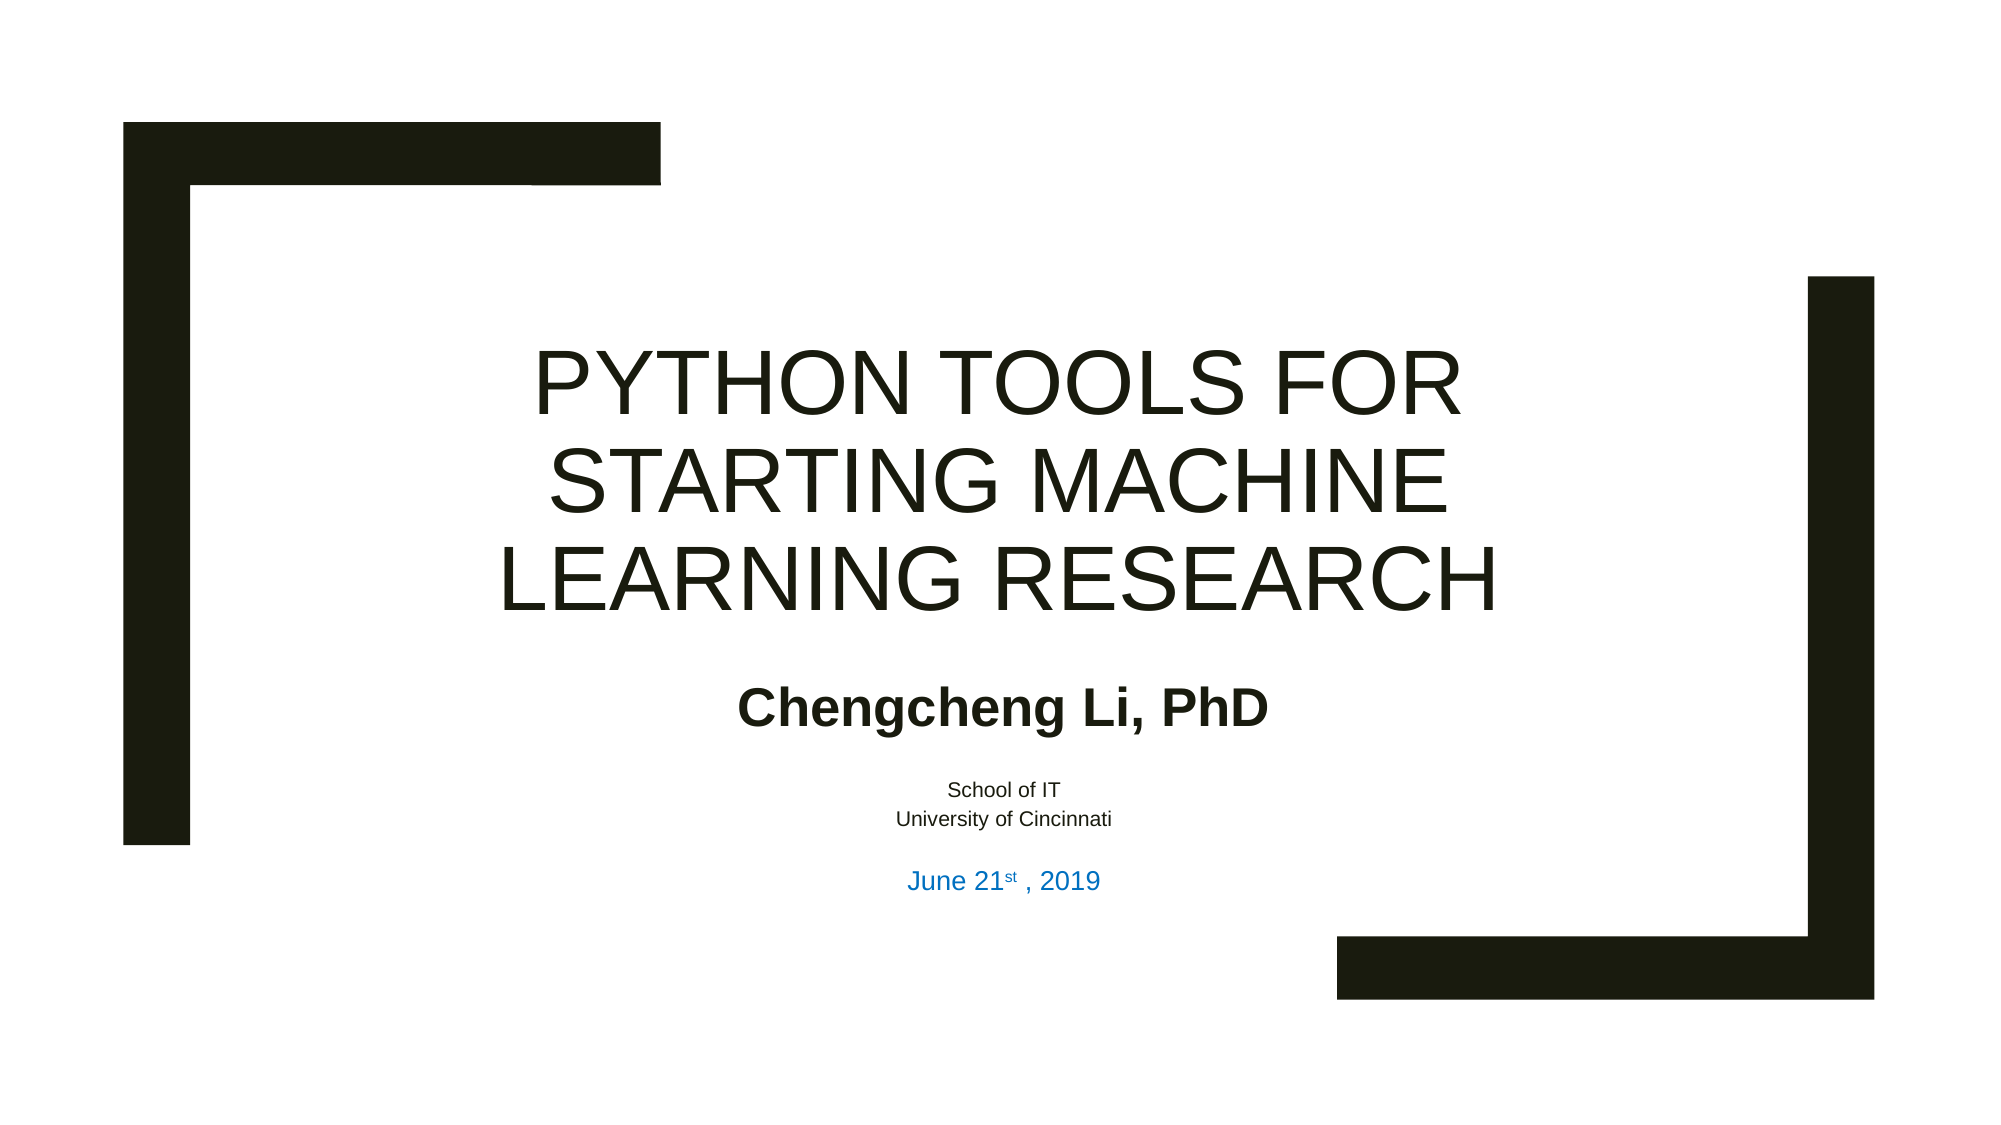

# Python Tools for Starting Machine Learning Research
Chengcheng Li, PhD

School of IT
University of Cincinnati

June 21st , 2019